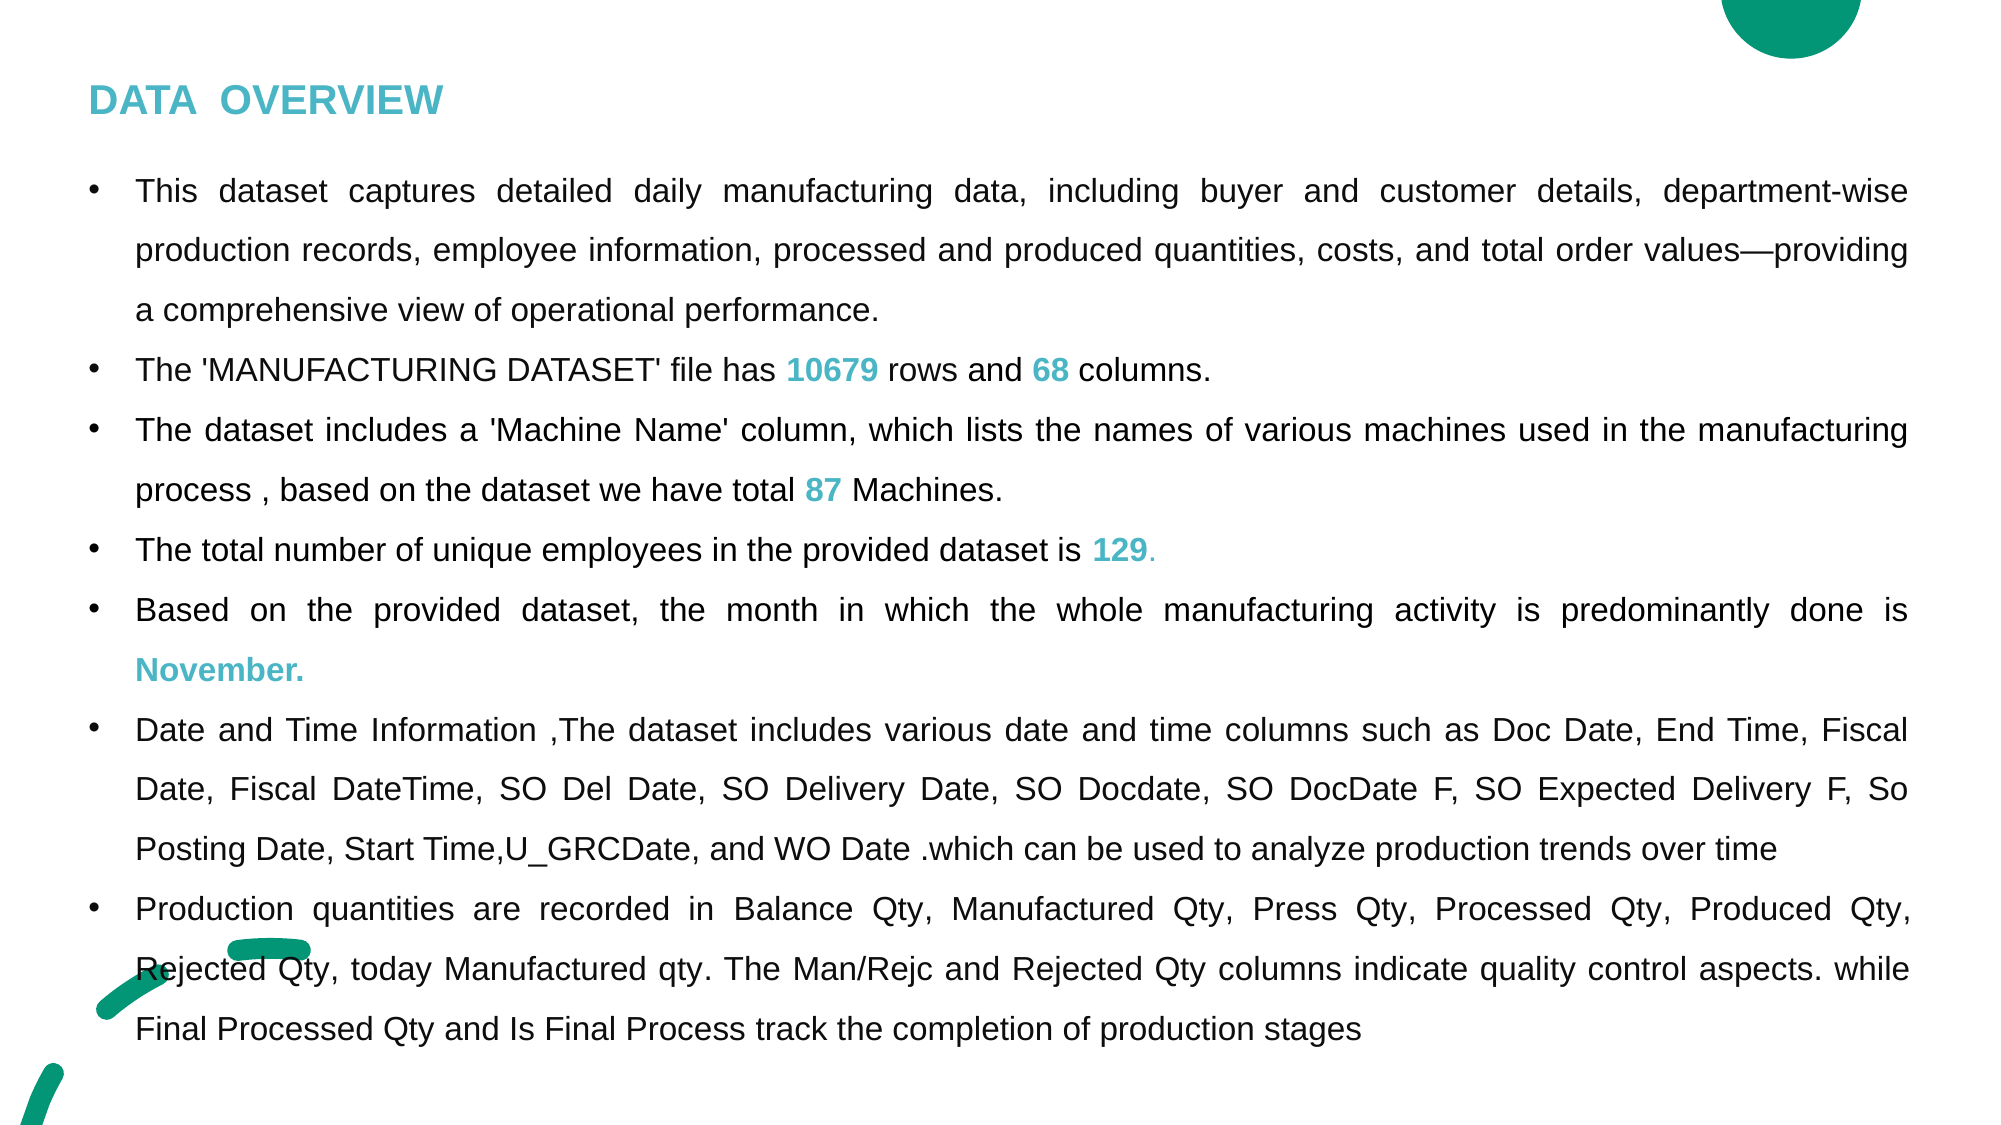

DATA  OVERVIEW
This dataset captures detailed daily manufacturing data, including buyer and customer details, department-wise production records, employee information, processed and produced quantities, costs, and total order values—providing a comprehensive view of operational performance.
The 'MANUFACTURING DATASET' file has 10679 rows and 68 columns.
The dataset includes a 'Machine Name' column, which lists the names of various machines used in the manufacturing process , based on the dataset we have total 87 Machines.
The total number of unique employees in the provided dataset is 129.
Based on the provided dataset, the month in which the whole manufacturing activity is predominantly done is November.
Date and Time Information ,The dataset includes various date and time columns such as Doc Date, End Time, Fiscal Date, Fiscal DateTime, SO Del Date, SO Delivery Date, SO Docdate, SO DocDate F, SO Expected Delivery F, So Posting Date, Start Time,U_GRCDate, and WO Date .which can be used to analyze production trends over time
Production quantities are recorded in Balance Qty, Manufactured Qty, Press Qty, Processed Qty, Produced Qty, Rejected Qty, today Manufactured qty. The Man/Rejc and Rejected Qty columns indicate quality control aspects. while Final Processed Qty and Is Final Process track the completion of production stages